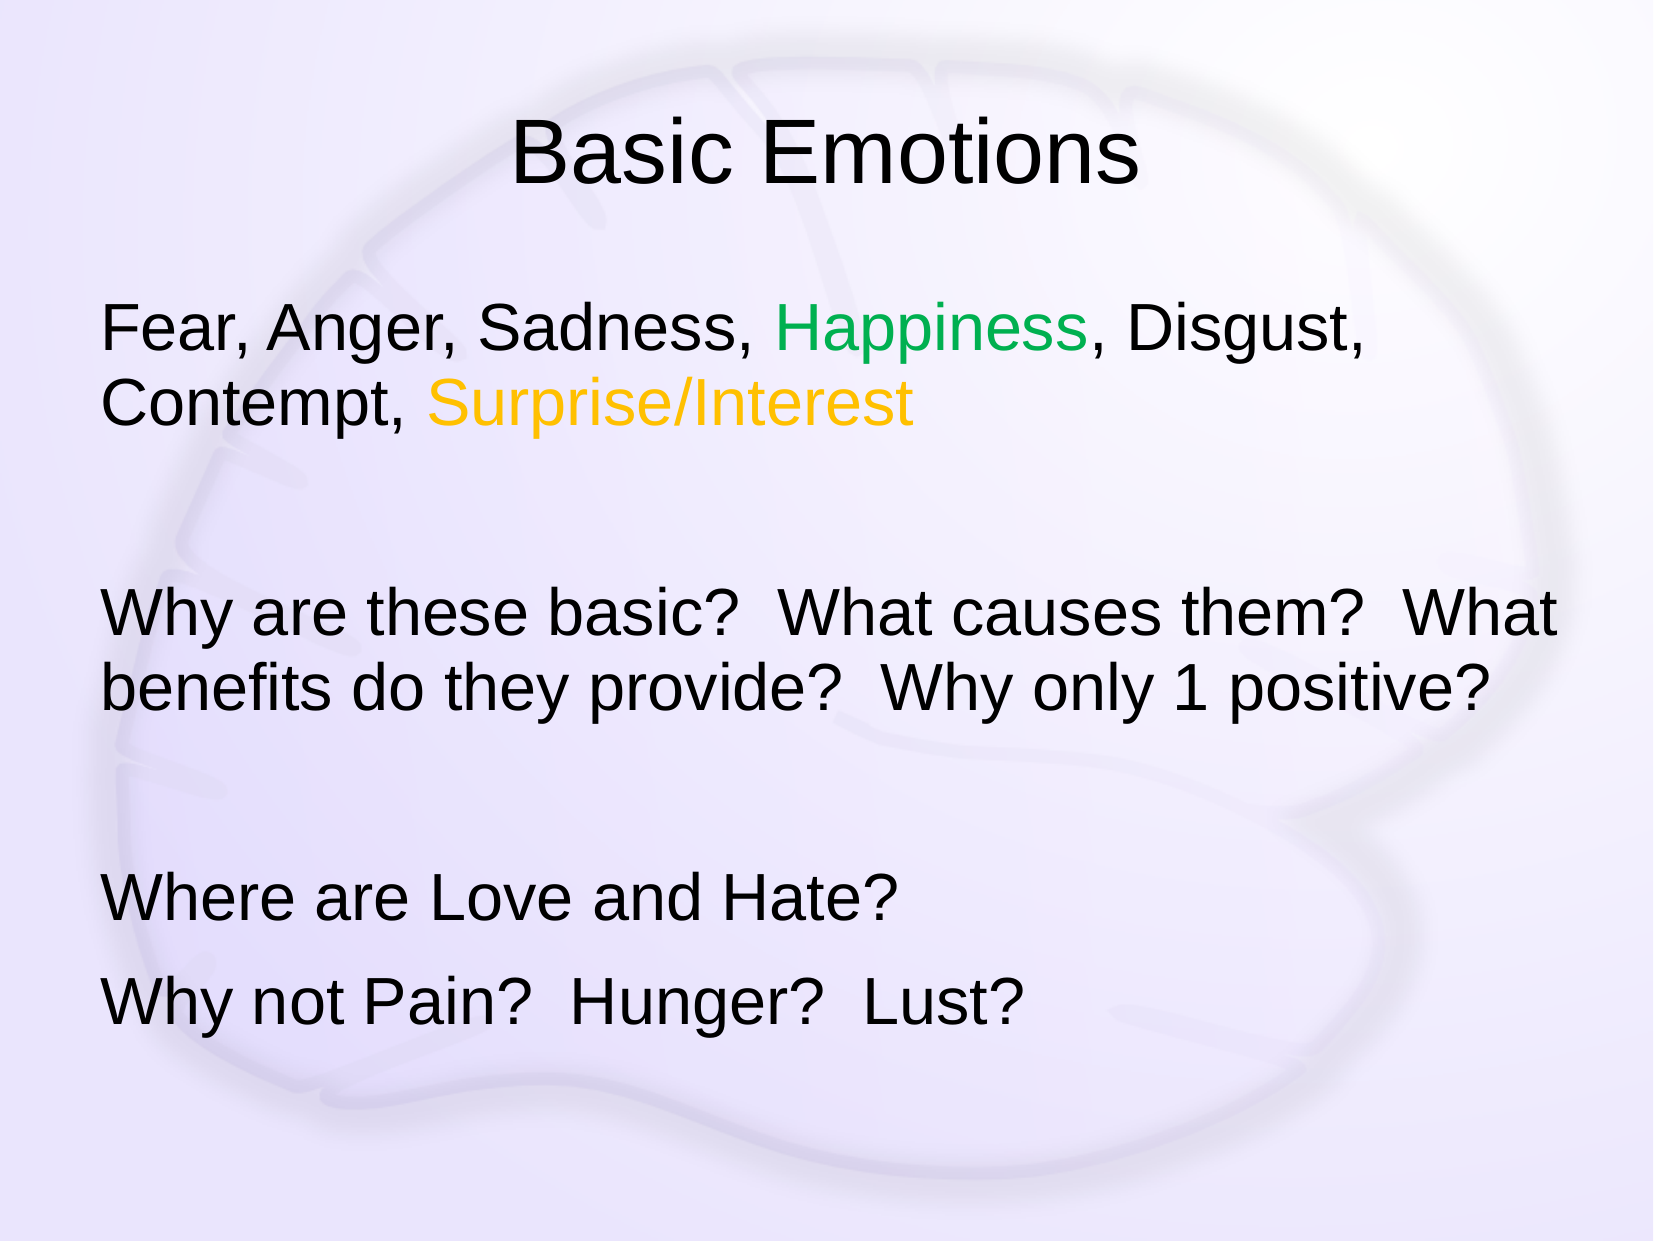

# Basic Emotions
Fear, Anger, Sadness, Happiness, Disgust, Contempt, Surprise/Interest

Why are these basic?  What causes them?  What benefits do they provide?  Why only 1 positive?

Where are Love and Hate?
Why not Pain?  Hunger?  Lust?